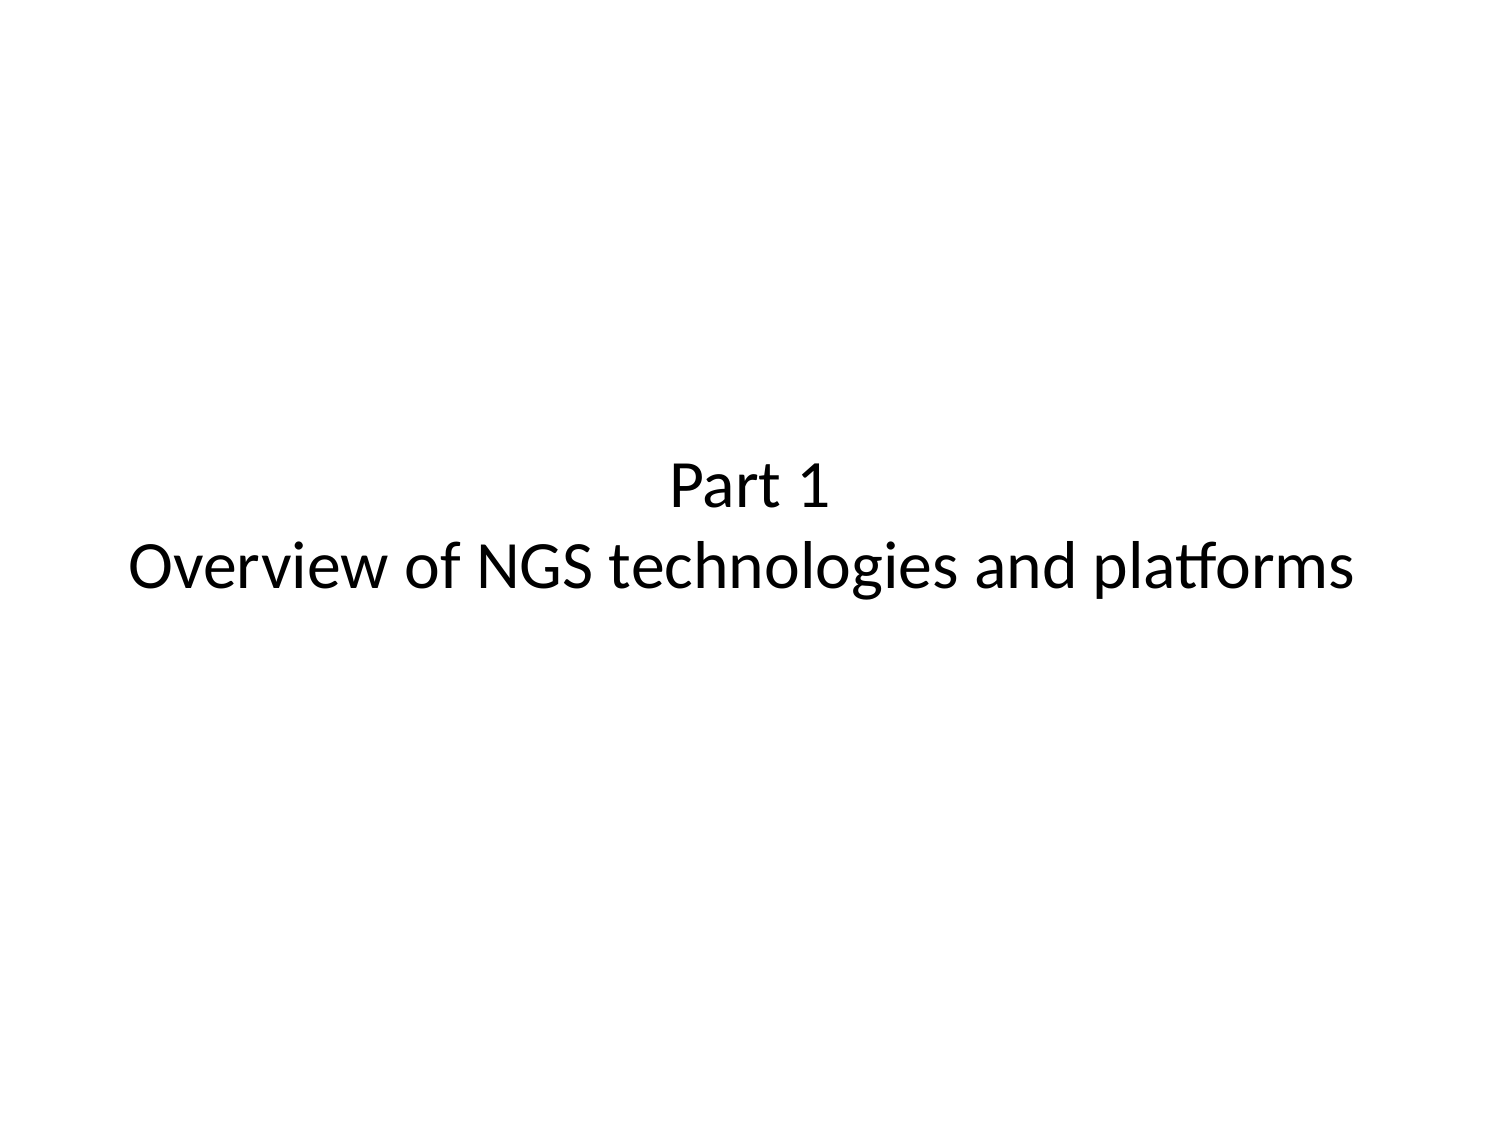

# Part 1 Overview of NGS technologies and platforms